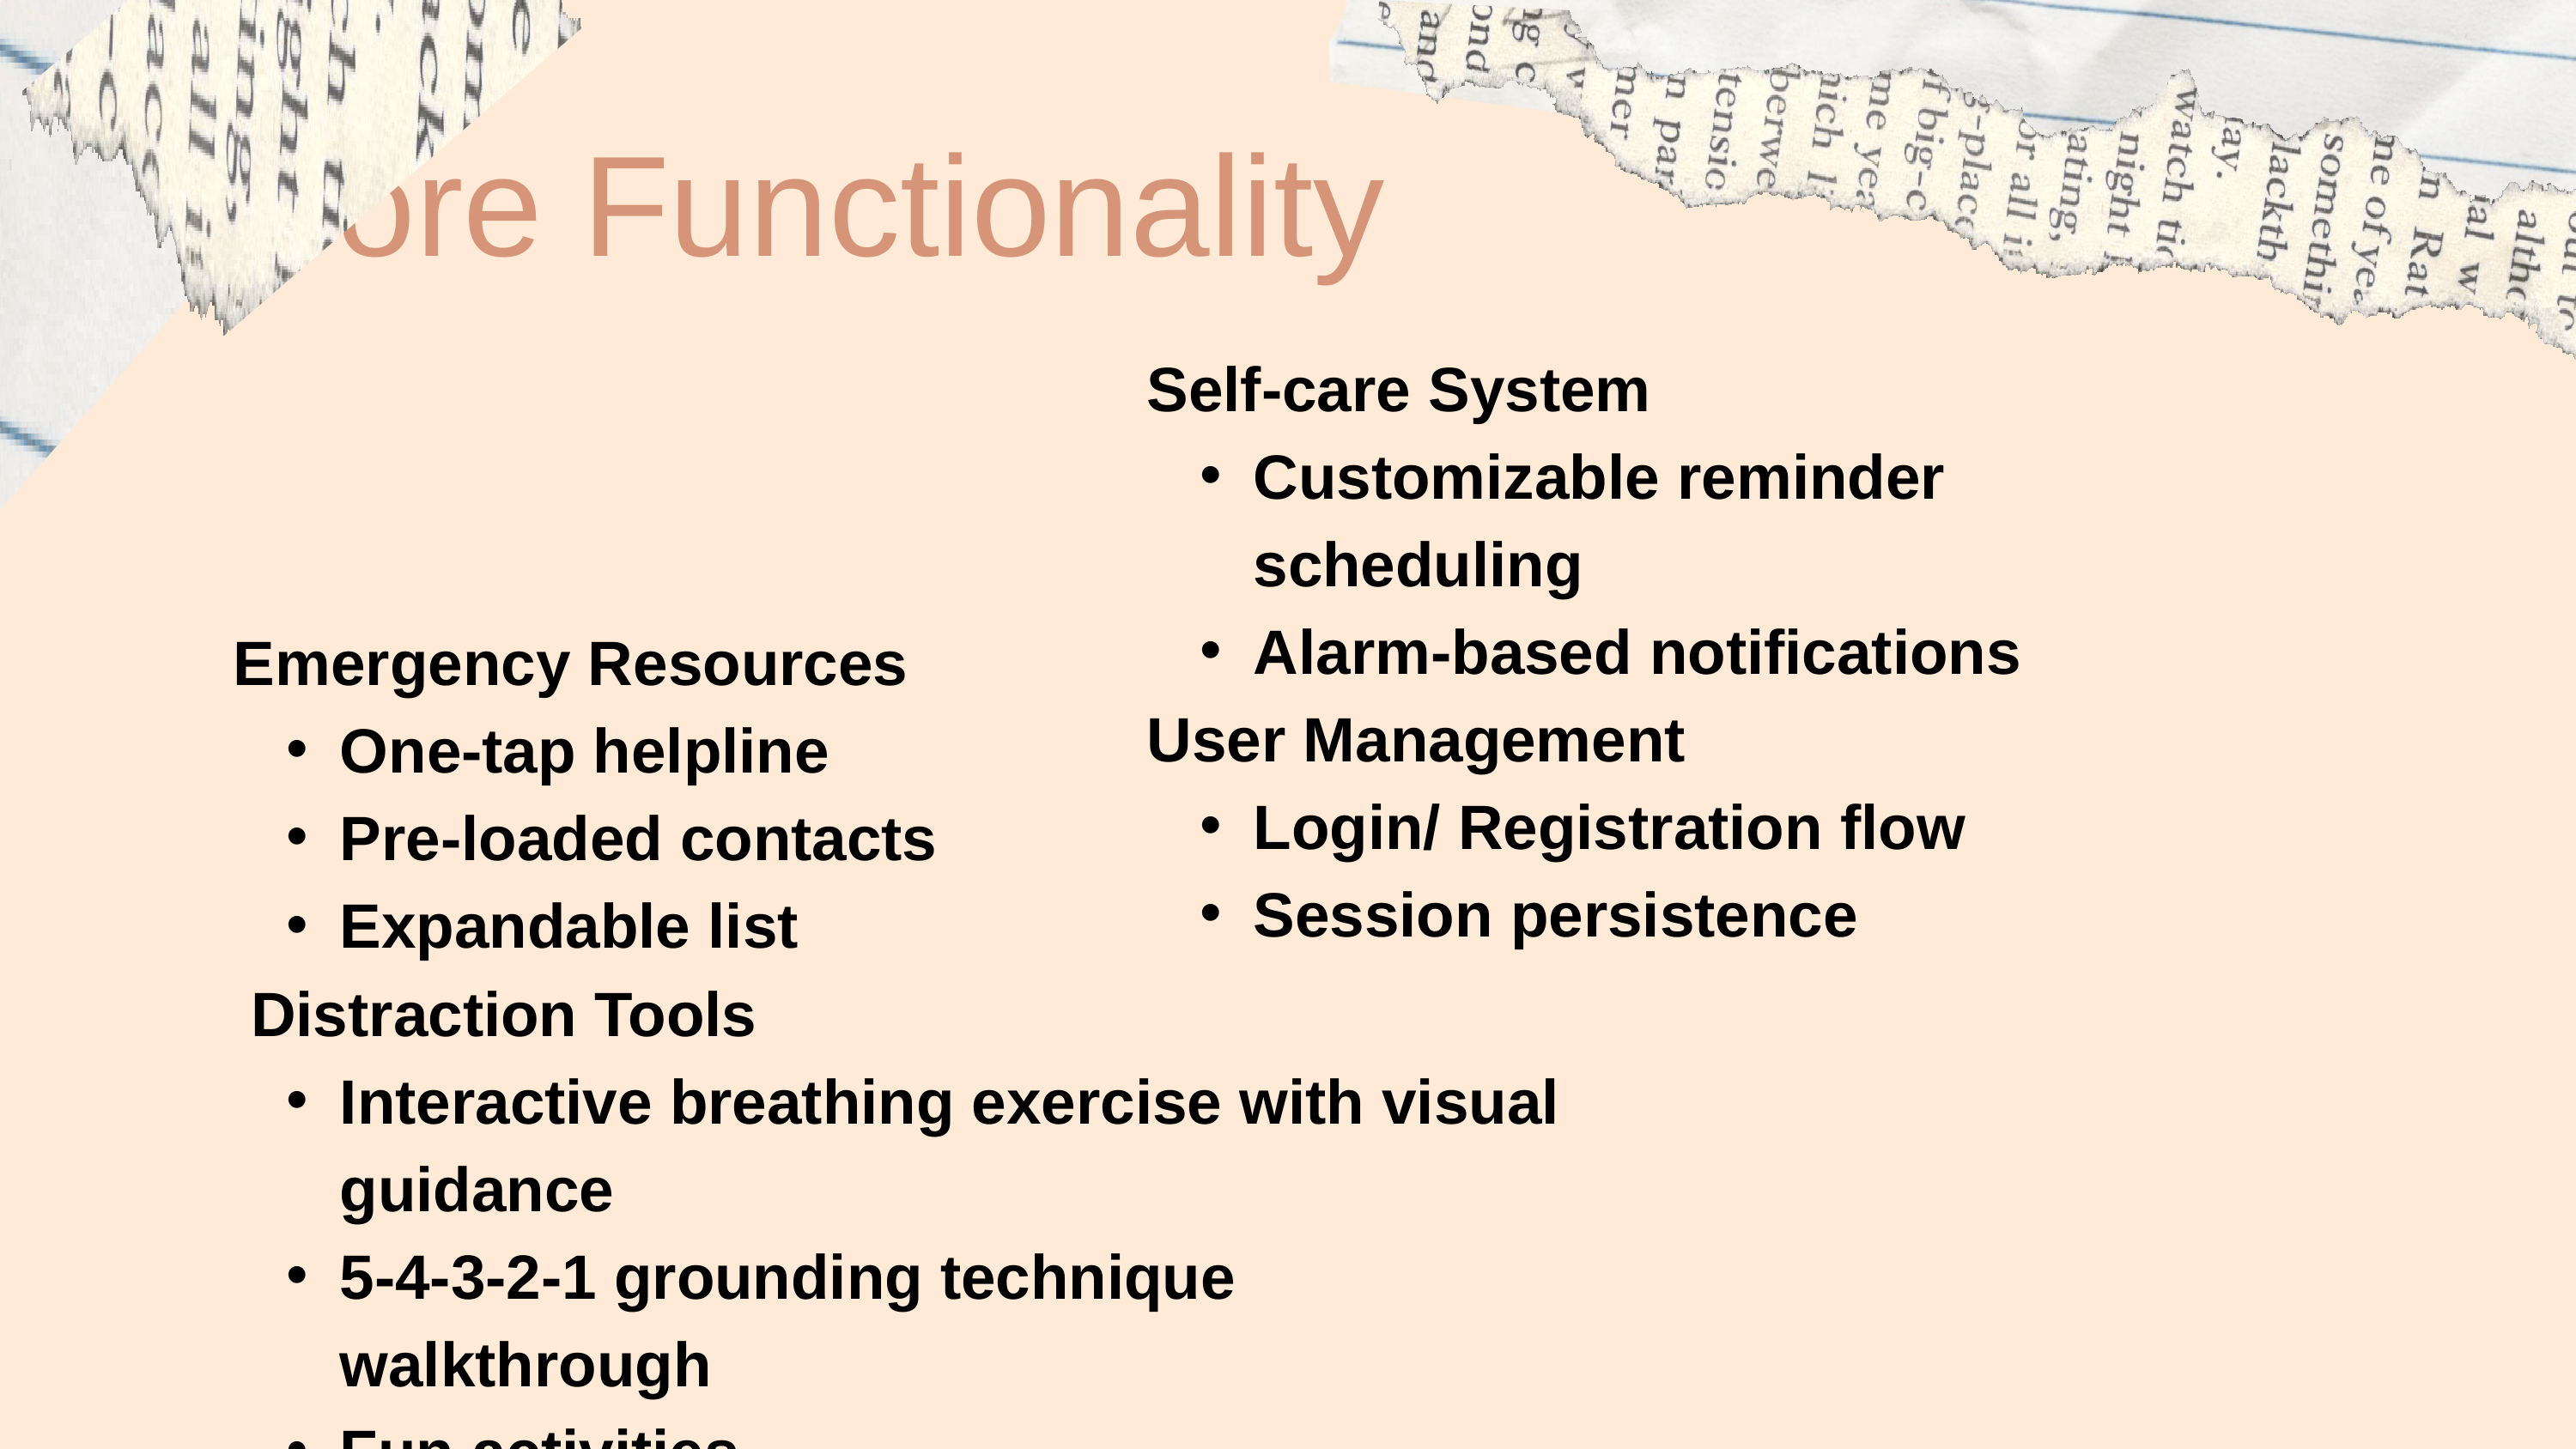

Core Functionality
Self-care System
Customizable reminder scheduling
Alarm-based notifications
User Management
Login/ Registration flow
Session persistence
Emergency Resources
One-tap helpline
Pre-loaded contacts
Expandable list
 Distraction Tools
Interactive breathing exercise with visual guidance
5-4-3-2-1 grounding technique walkthrough
Fun activities